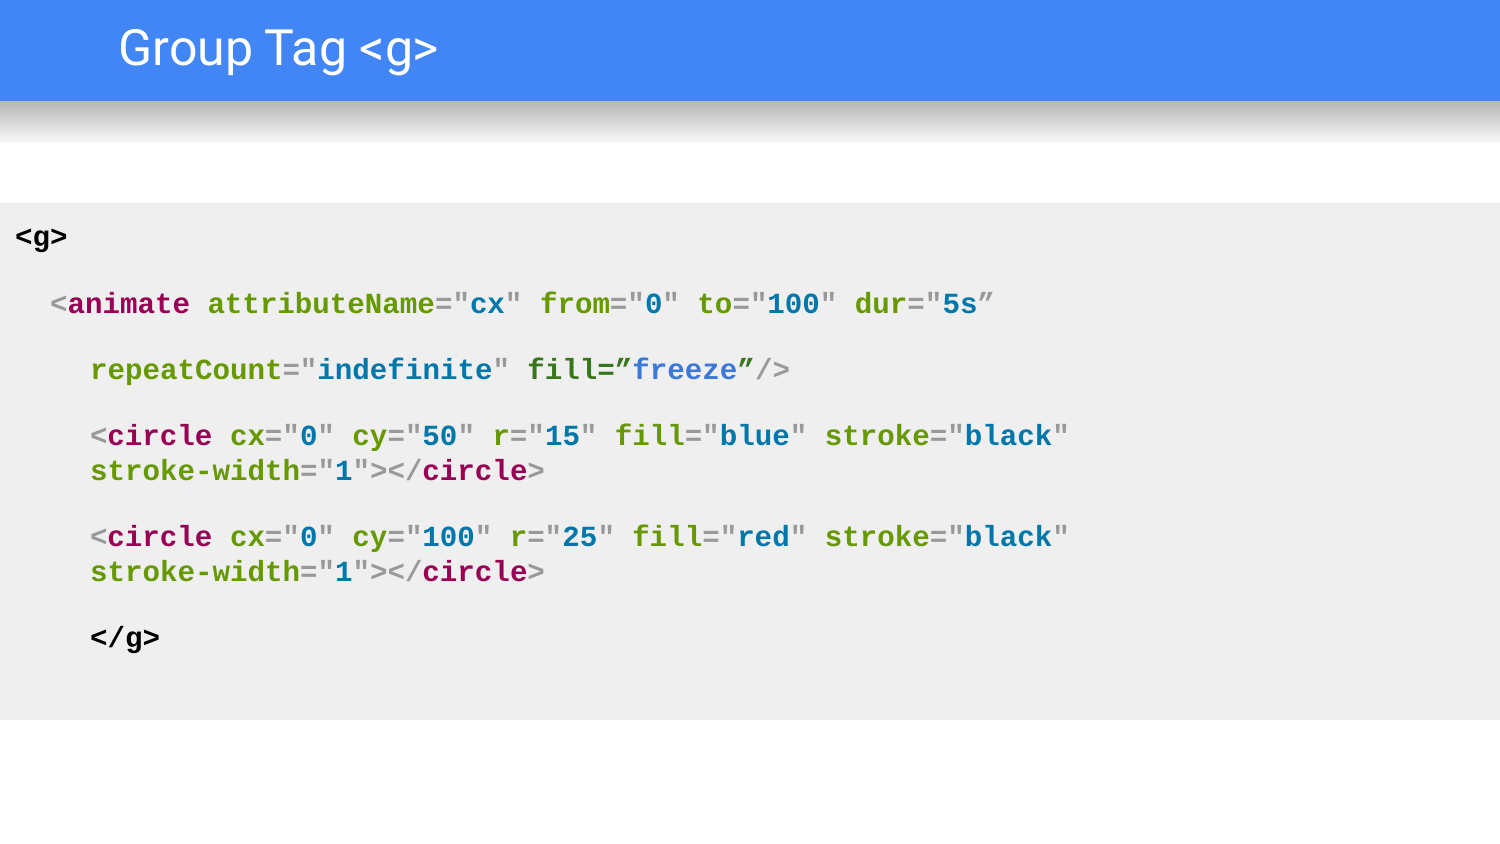

Group Tag <g>

<g>
  <animate attributeName="cx" from="0" to="100" dur="5s”
repeatCount="indefinite" fill=”freeze”/>
<circle cx="0" cy="50" r="15" fill="blue" stroke="black" stroke-width="1"></circle>
<circle cx="0" cy="100" r="25" fill="red" stroke="black" stroke-width="1"></circle>
</g>